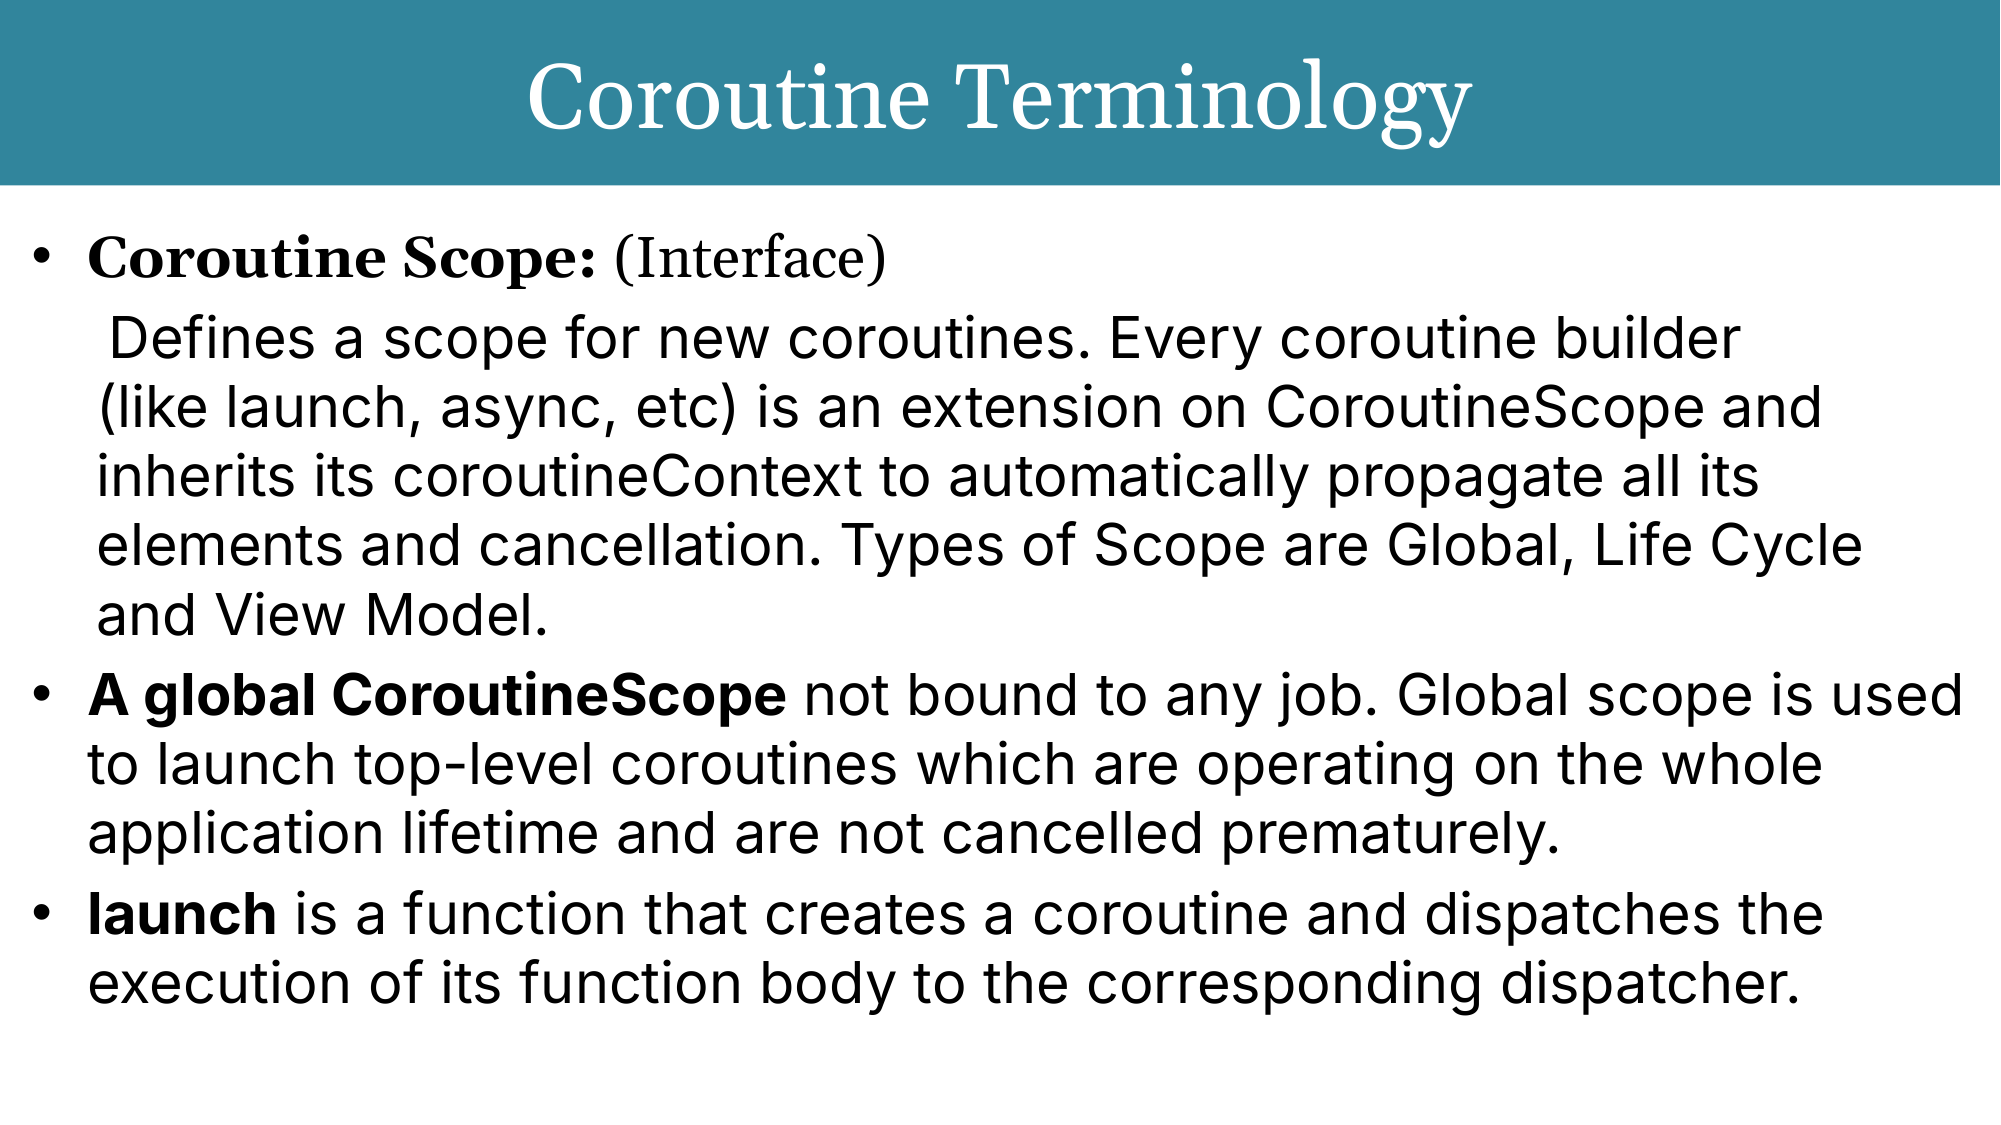

# Coroutine Terminology
Coroutine Scope: (Interface)
 Defines a scope for new coroutines. Every coroutine builder (like launch, async, etc) is an extension on CoroutineScope and inherits its coroutineContext to automatically propagate all its elements and cancellation. Types of Scope are Global, Life Cycle and View Model.
A global CoroutineScope not bound to any job. Global scope is used to launch top-level coroutines which are operating on the whole application lifetime and are not cancelled prematurely.
launch is a function that creates a coroutine and dispatches the execution of its function body to the corresponding dispatcher.